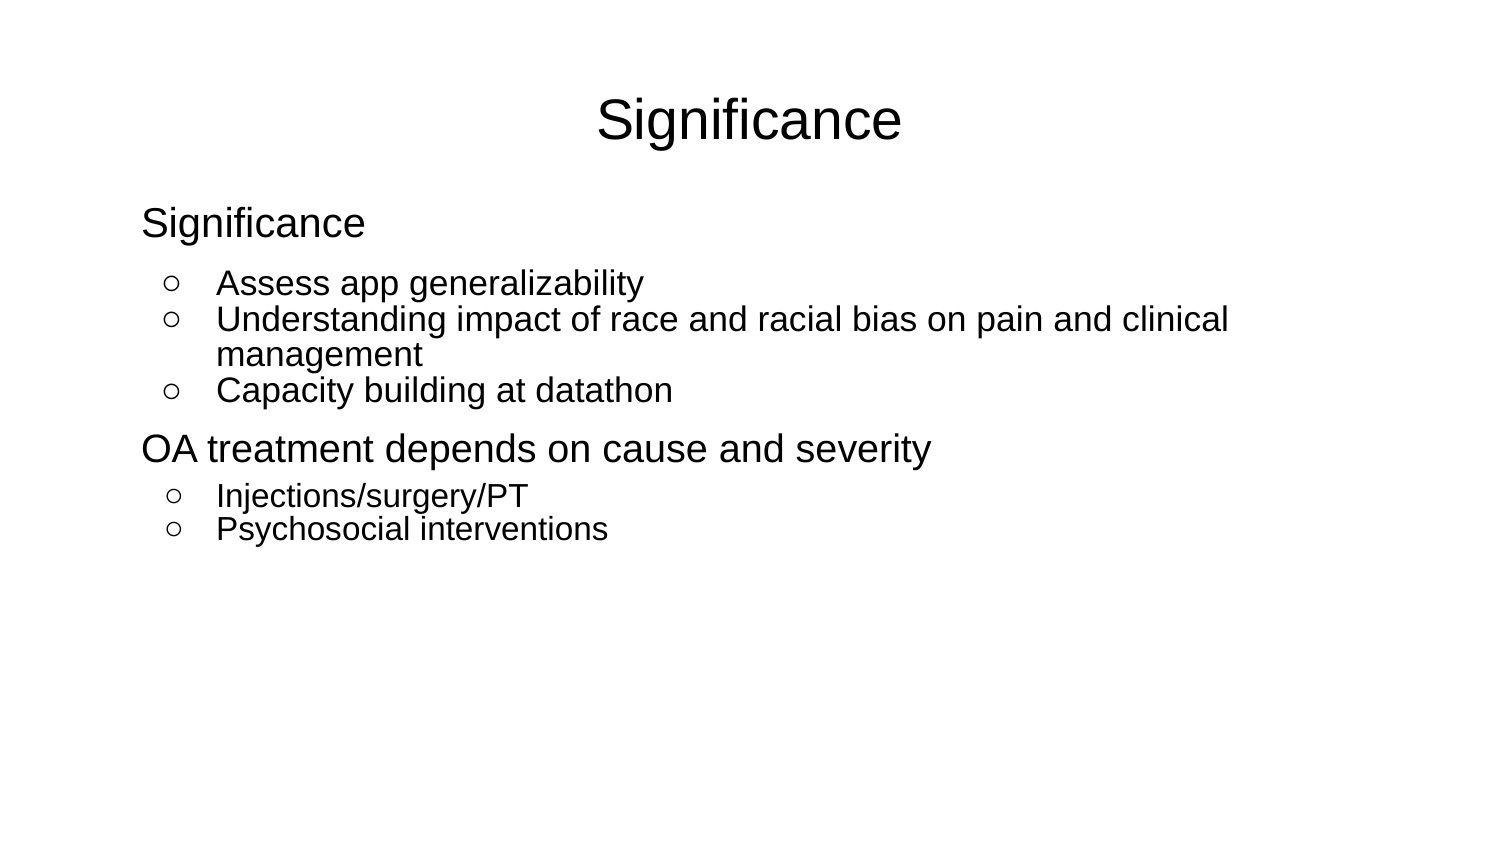

# Significance
Significance
Assess app generalizability
Understanding impact of race and racial bias on pain and clinical management
Capacity building at datathon
OA treatment depends on cause and severity
Injections/surgery/PT
Psychosocial interventions